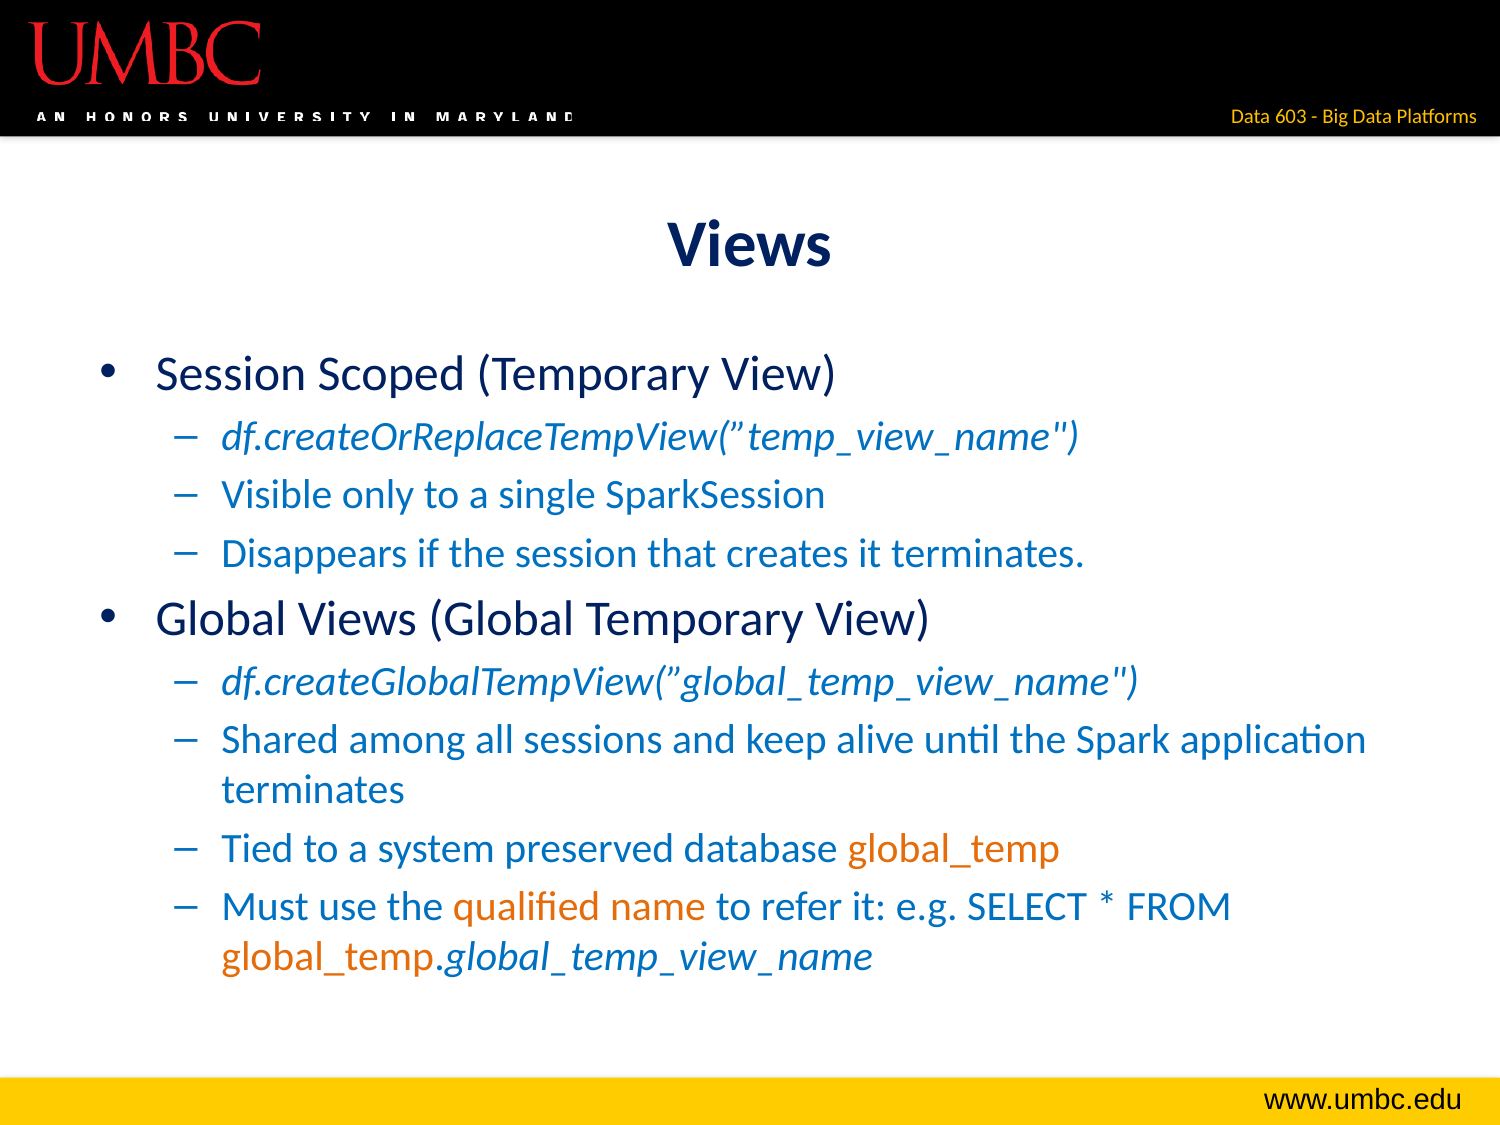

# Views
Session Scoped (Temporary View)
df.createOrReplaceTempView(”temp_view_name")
Visible only to a single SparkSession
Disappears if the session that creates it terminates.
Global Views (Global Temporary View)
df.createGlobalTempView(”global_temp_view_name")
Shared among all sessions and keep alive until the Spark application terminates
Tied to a system preserved database global_temp
Must use the qualified name to refer it: e.g. SELECT * FROM global_temp.global_temp_view_name